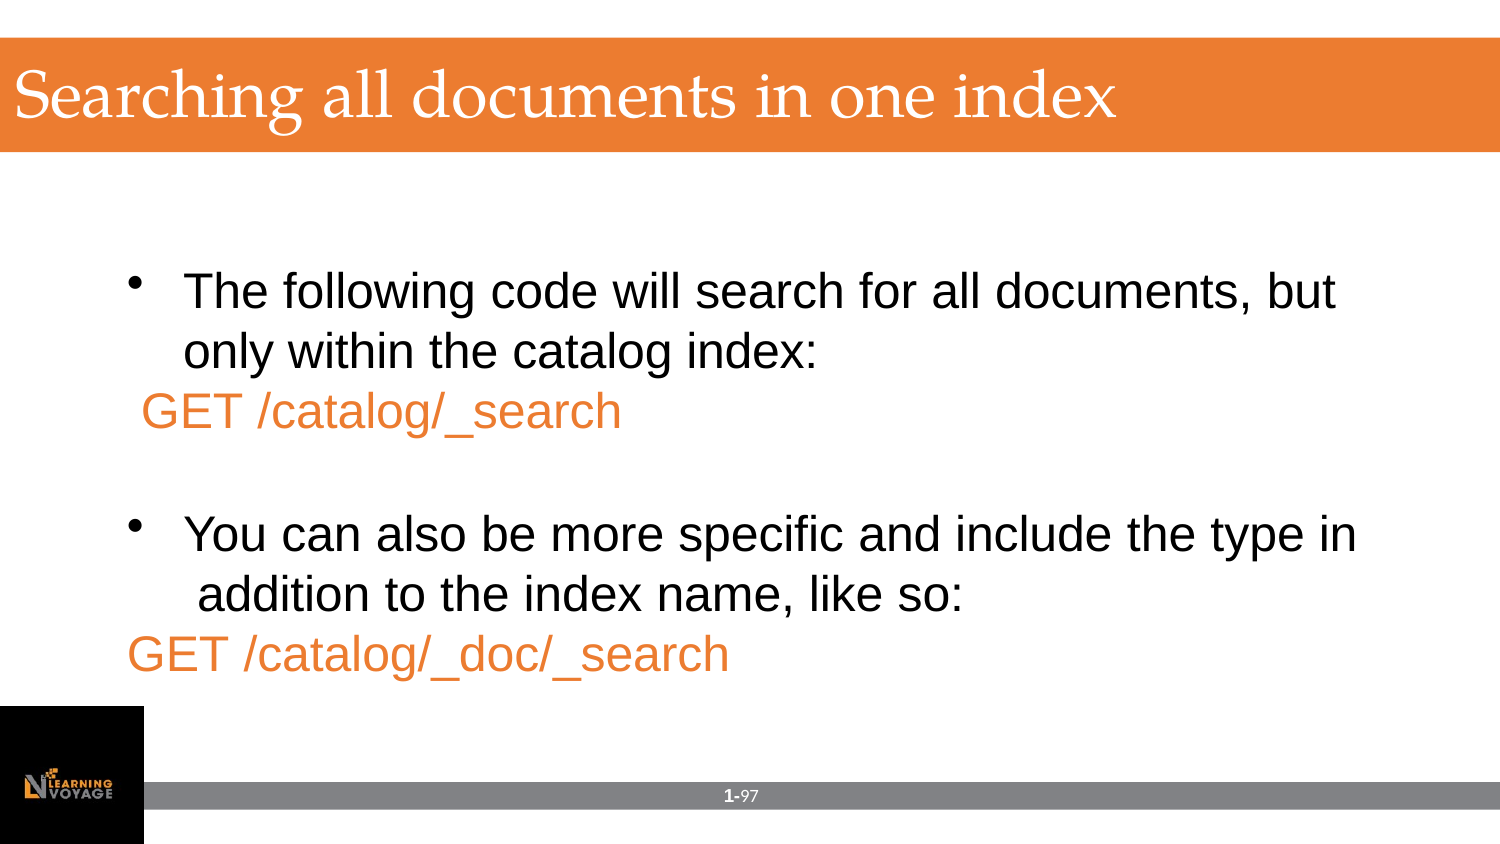

# Searching all documents in one index
The following code will search for all documents, but
only within the catalog index:  GET /catalog/_search

You can also be more specific and include the type in  addition to the index name, like so:
GET /catalog/_doc/_search
1-97